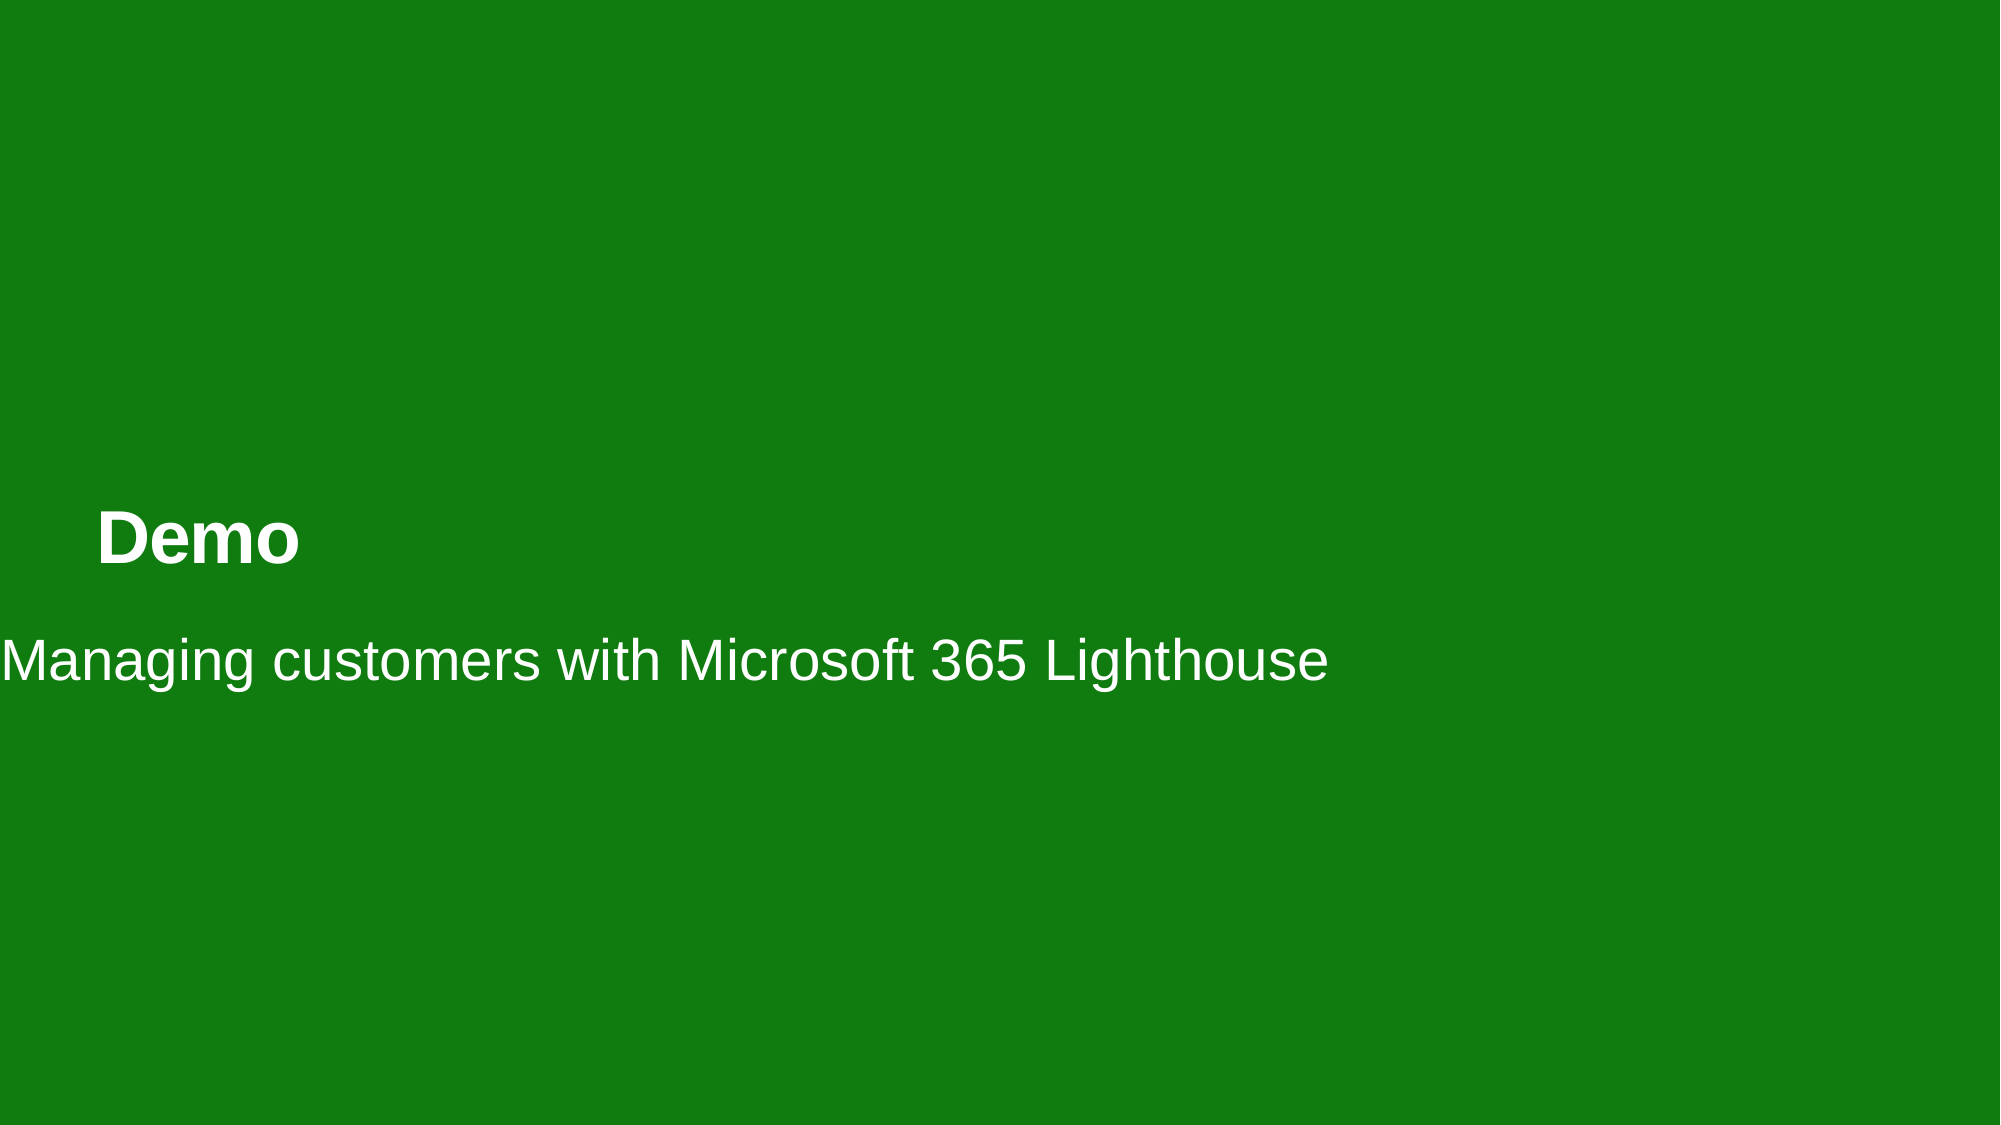

# Demo
Managing customers with Microsoft 365 Lighthouse